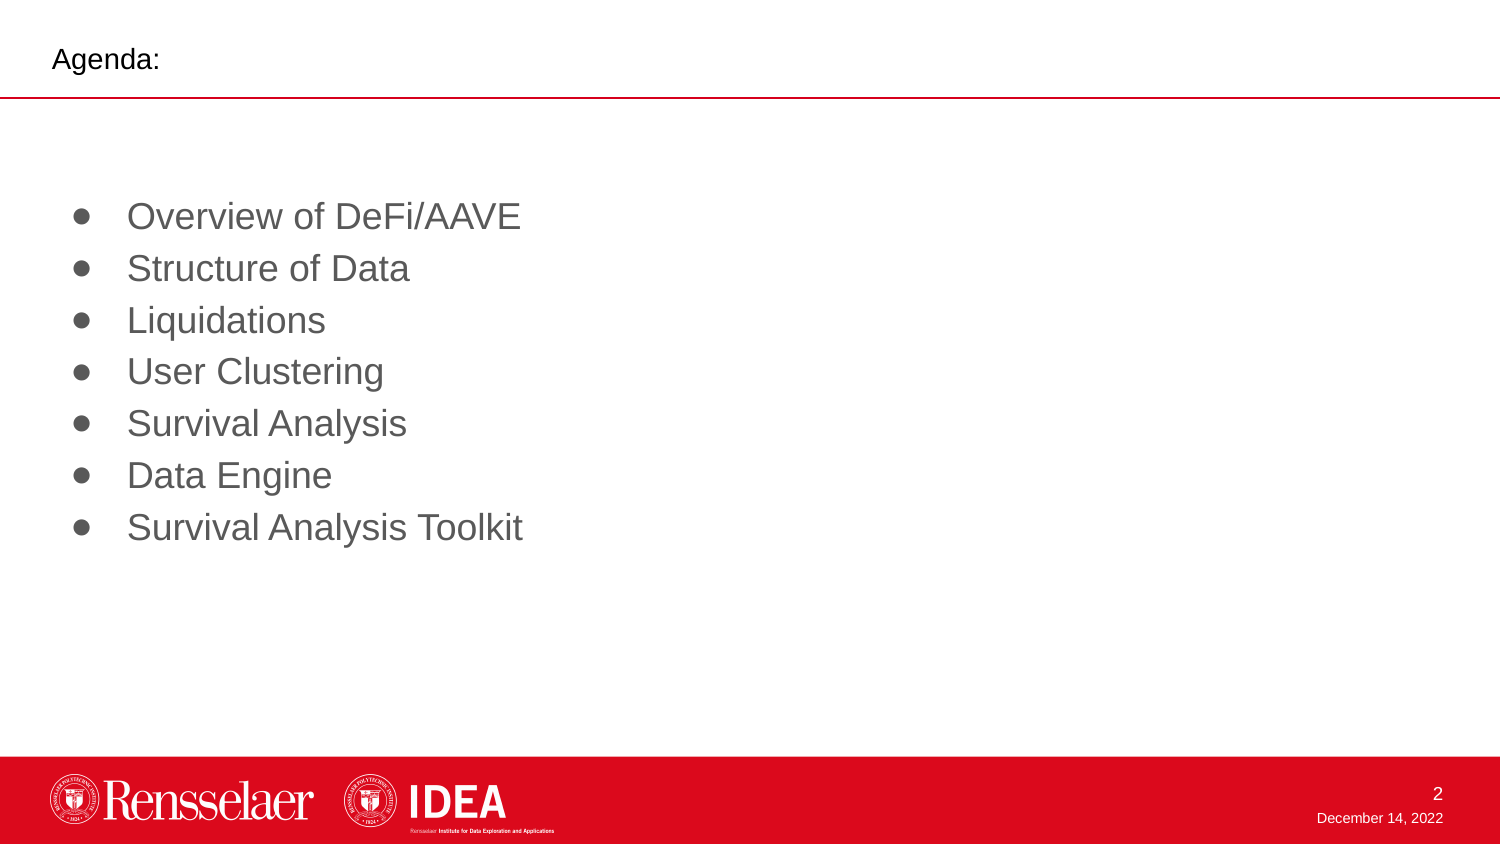

Agenda:
Overview of DeFi/AAVE
Structure of Data
Liquidations
User Clustering
Survival Analysis
Data Engine
Survival Analysis Toolkit